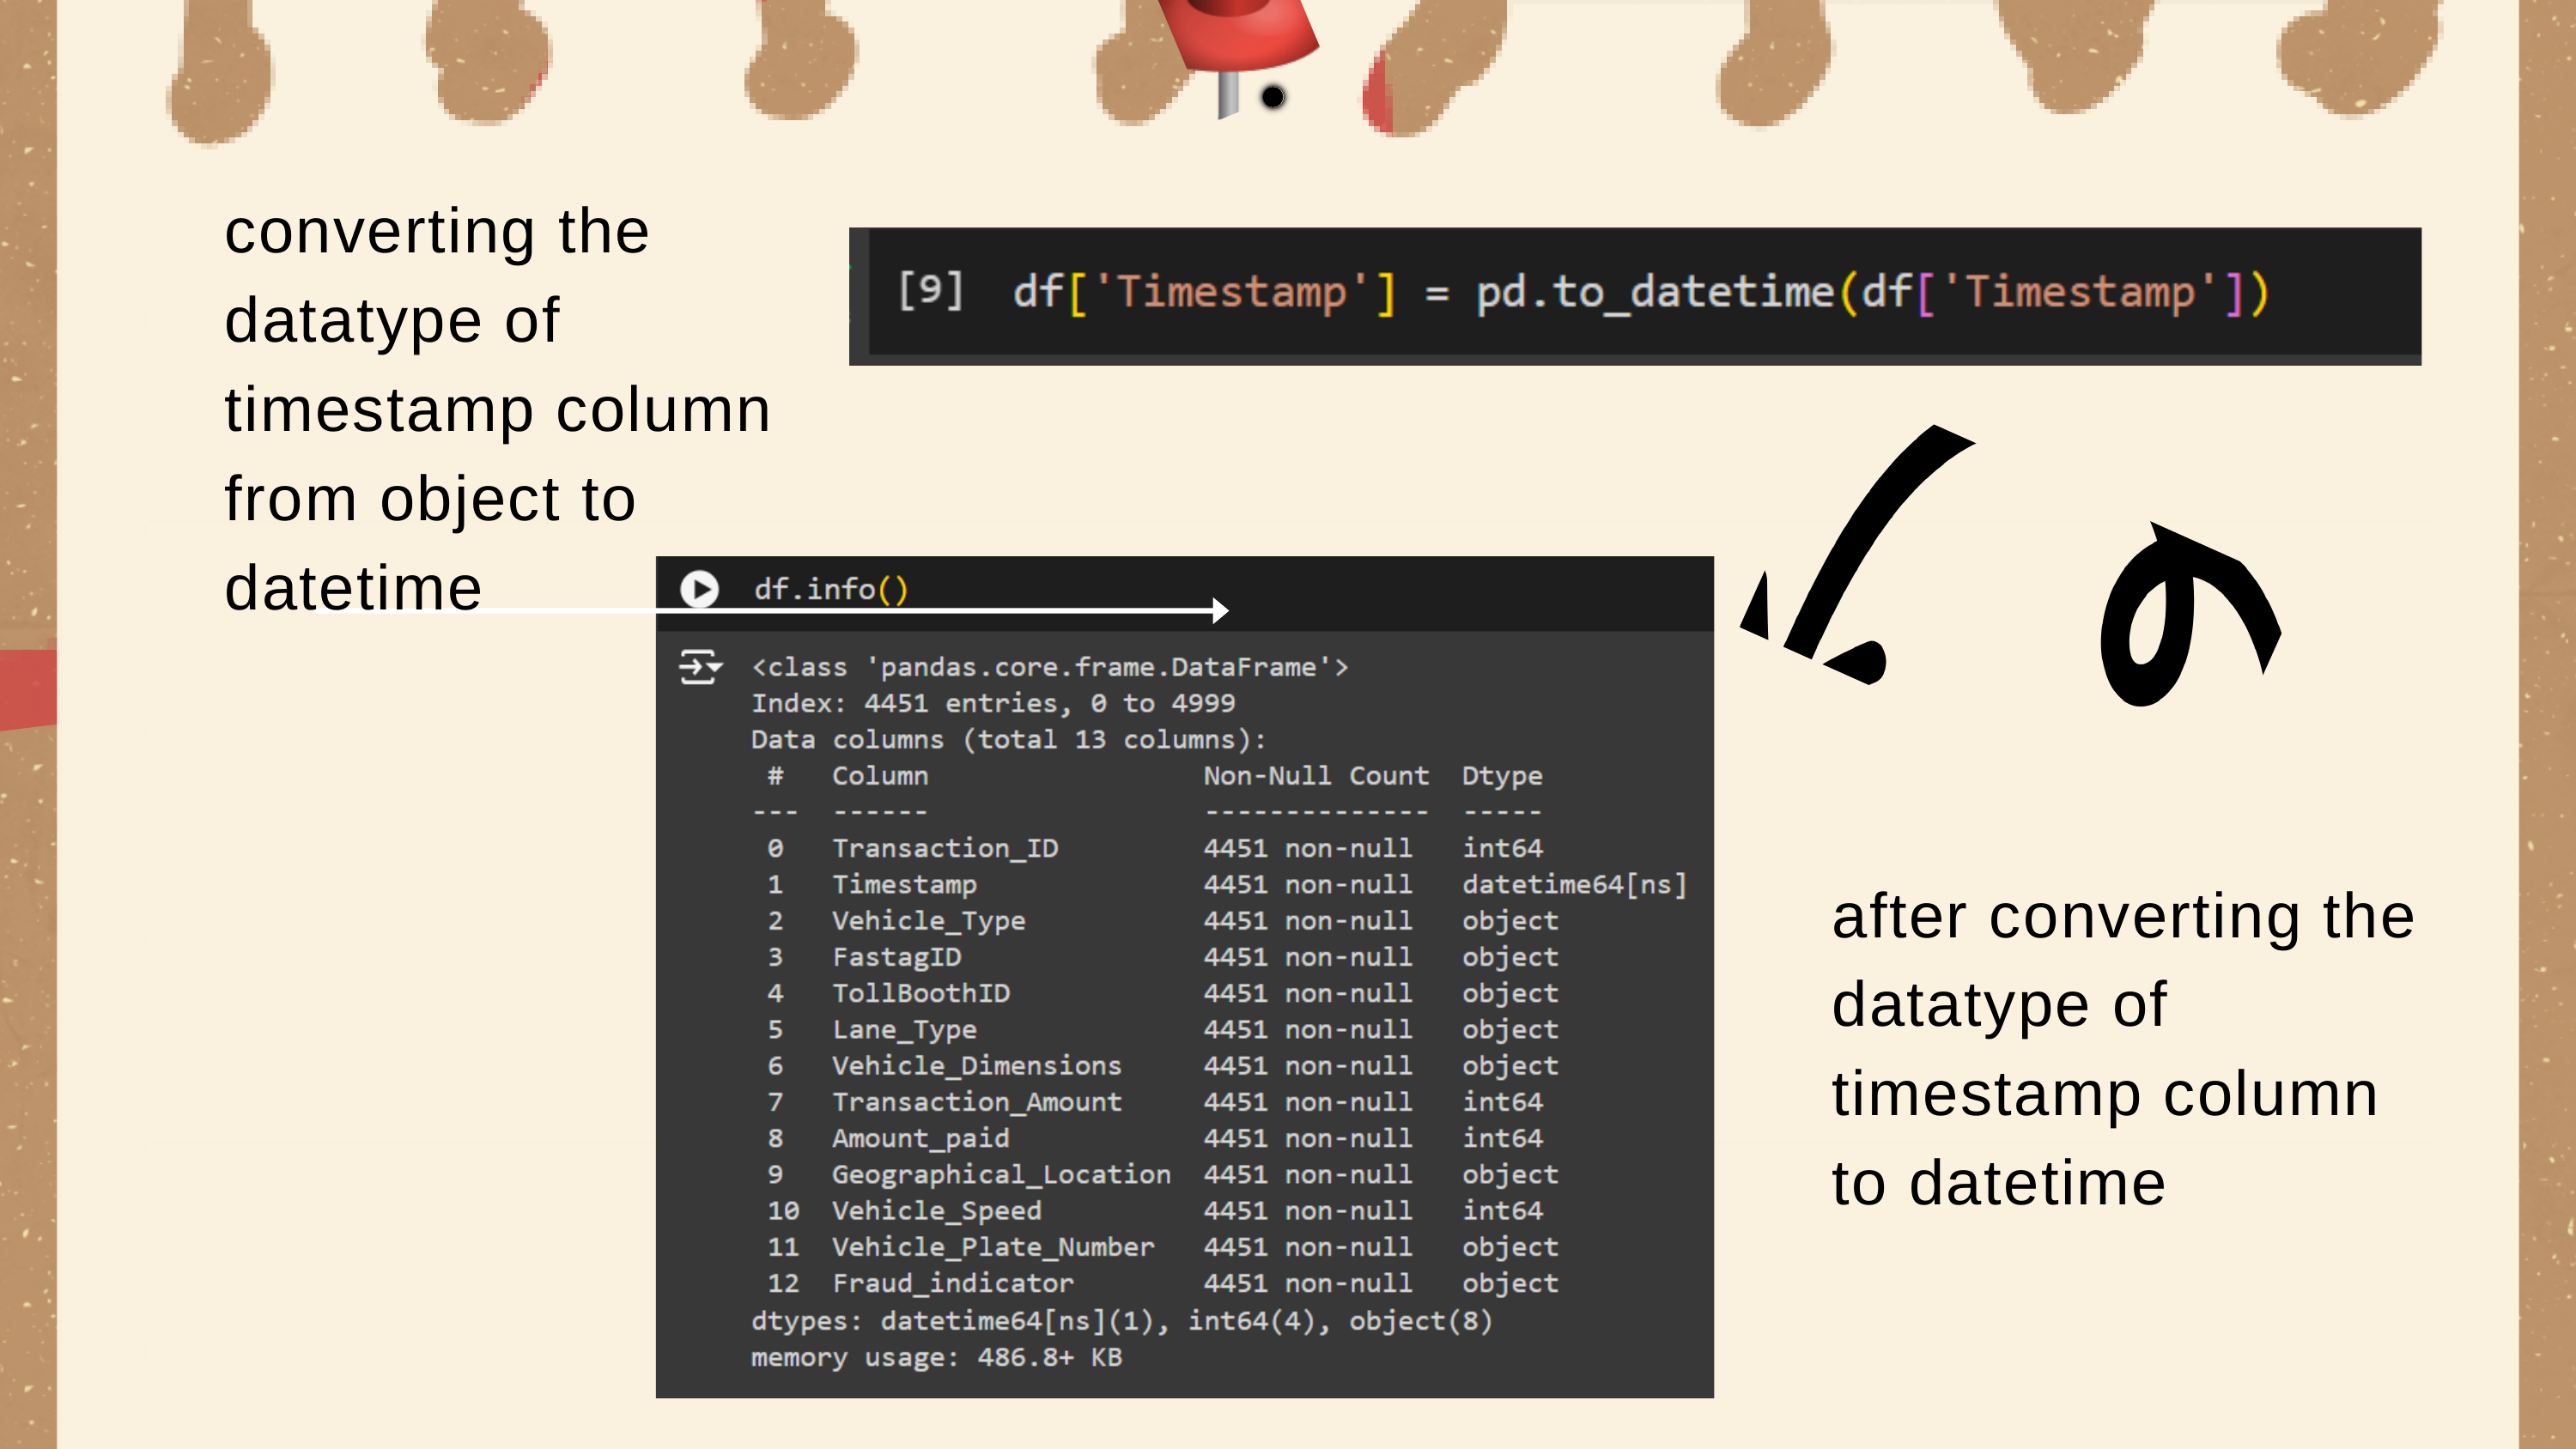

converting the datatype of timestamp column from object to datetime

after converting the datatype of timestamp column to datetime